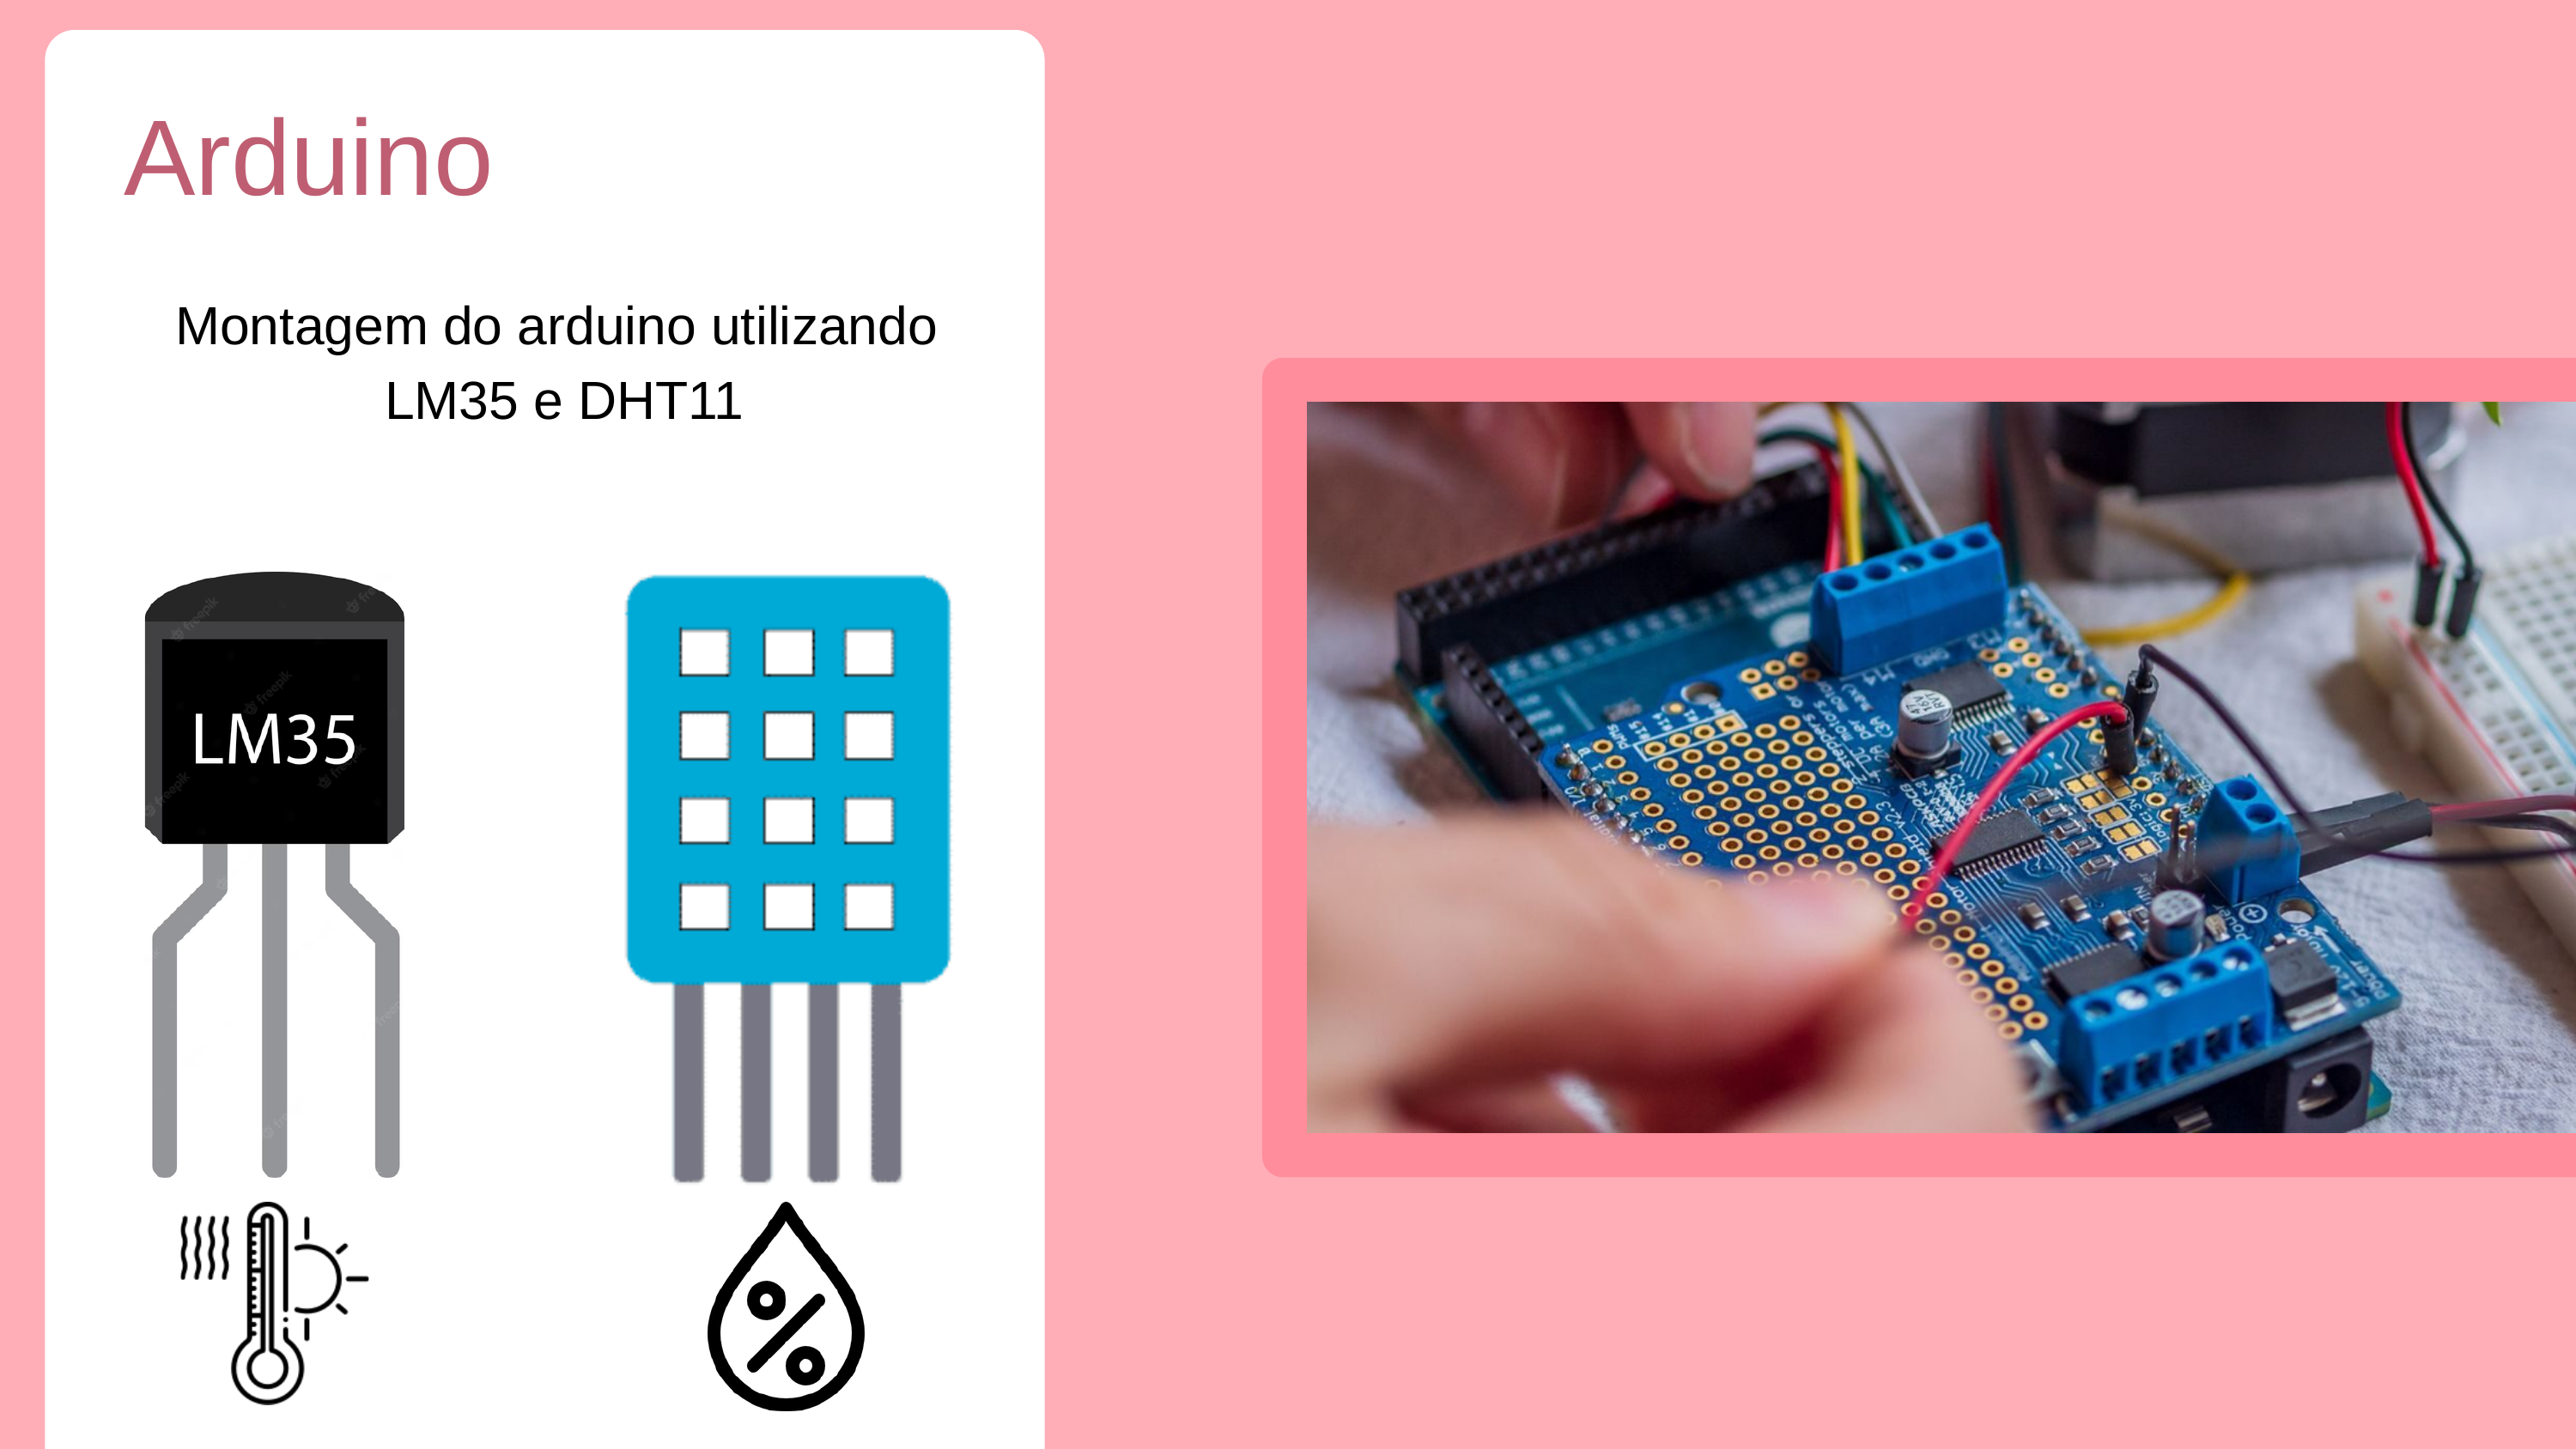

Arduino
Montagem do arduino utilizando
LM35 e DHT11